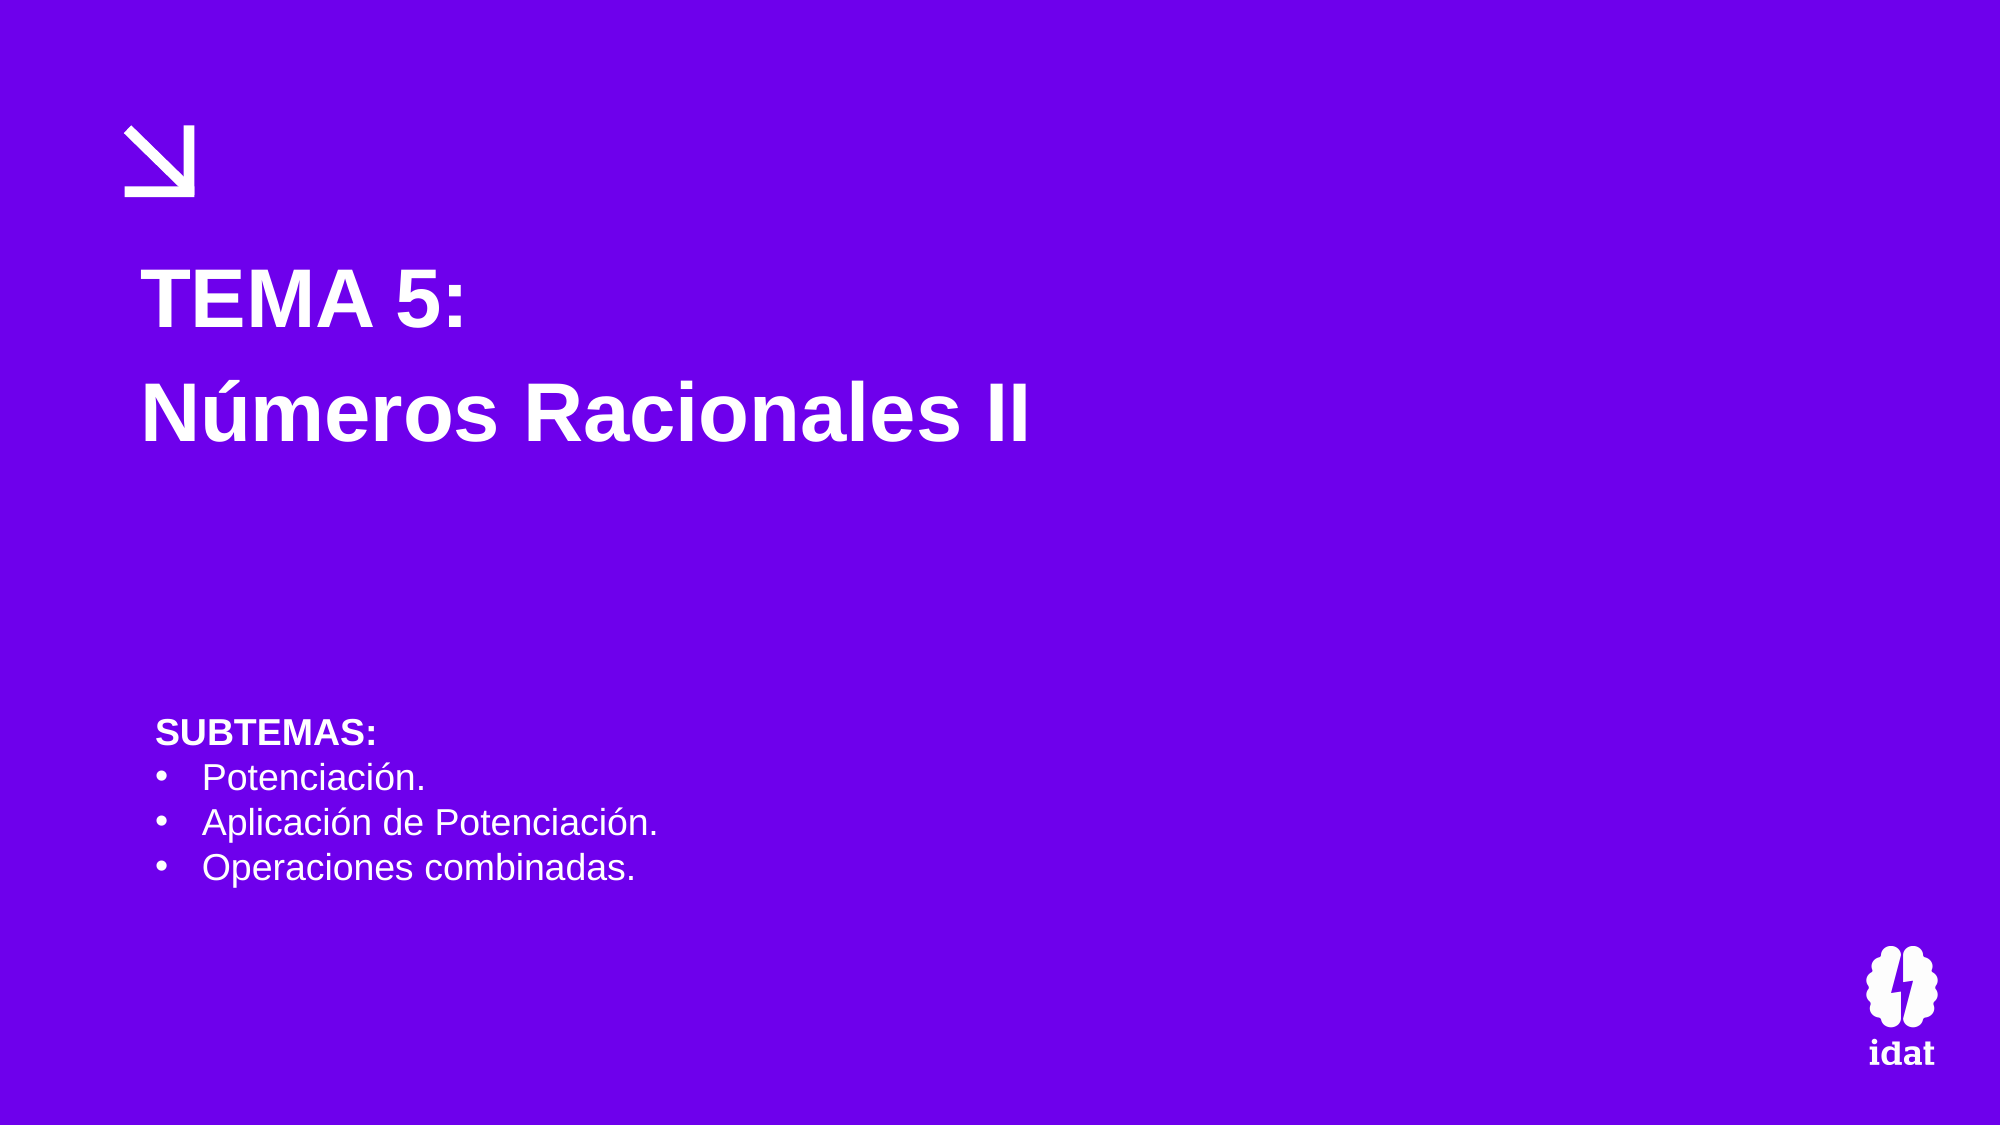

TEMA 5:
Números Racionales II

SUBTEMAS:
Potenciación.
Aplicación de Potenciación.
Operaciones combinadas.